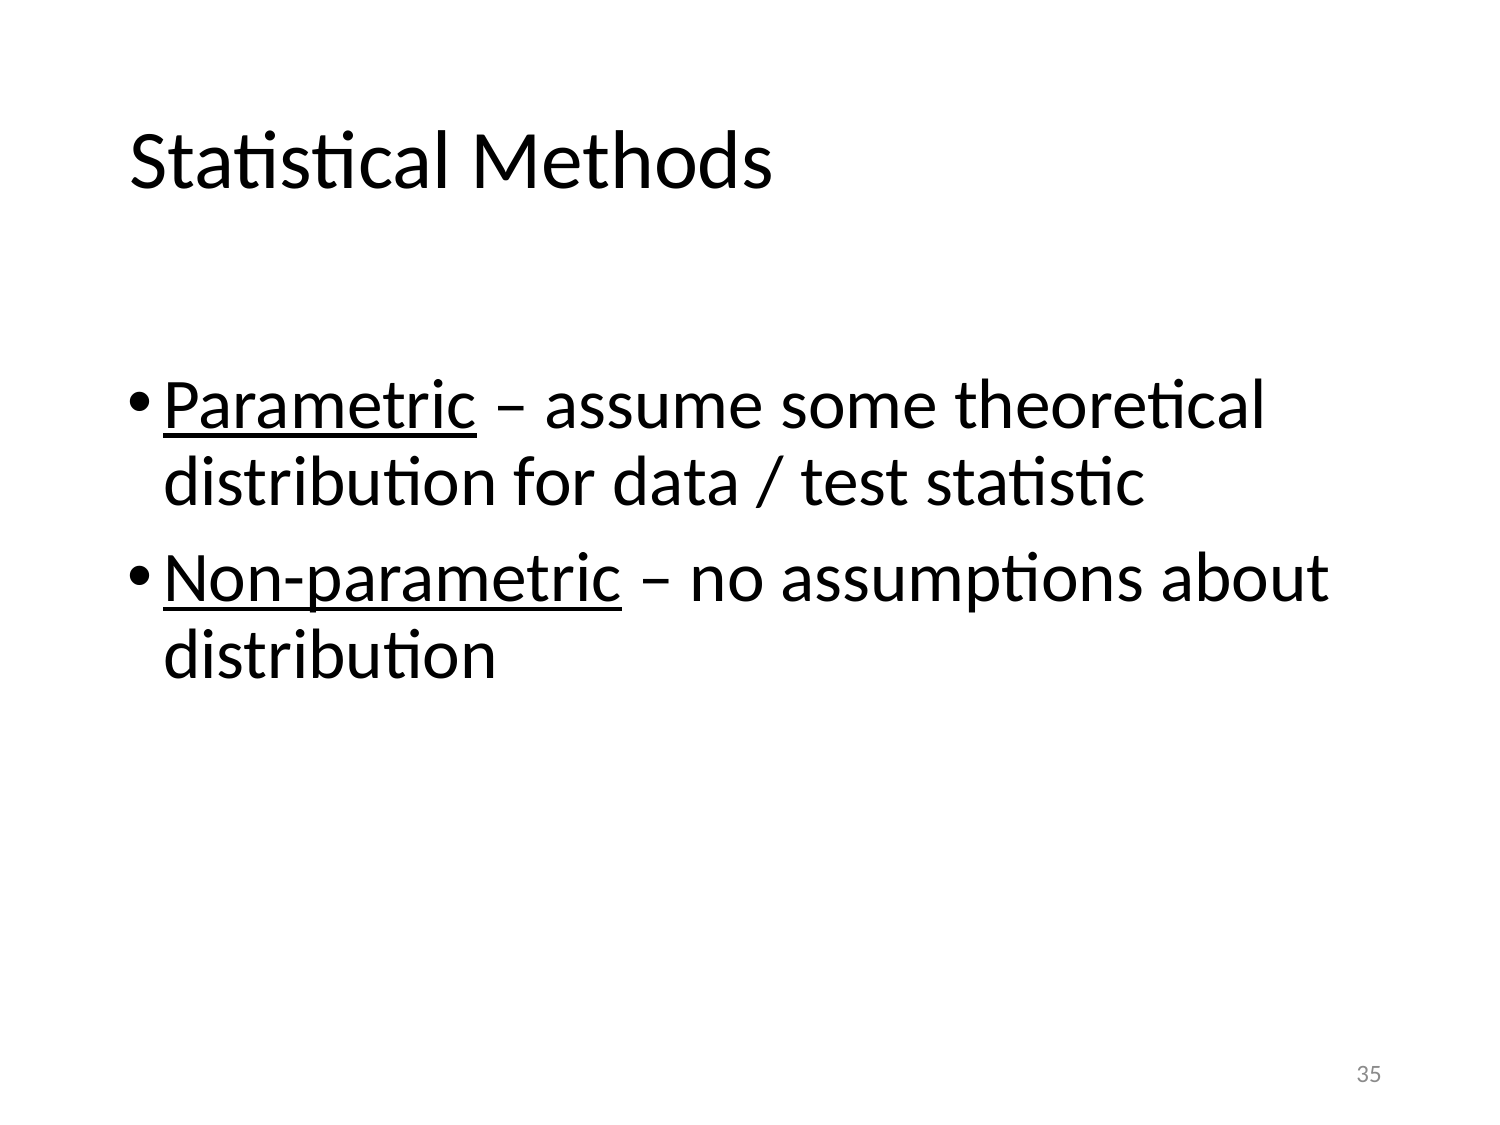

# Statistical Methods
Parametric – assume some theoretical distribution for data / test statistic
Non-parametric – no assumptions about distribution
35